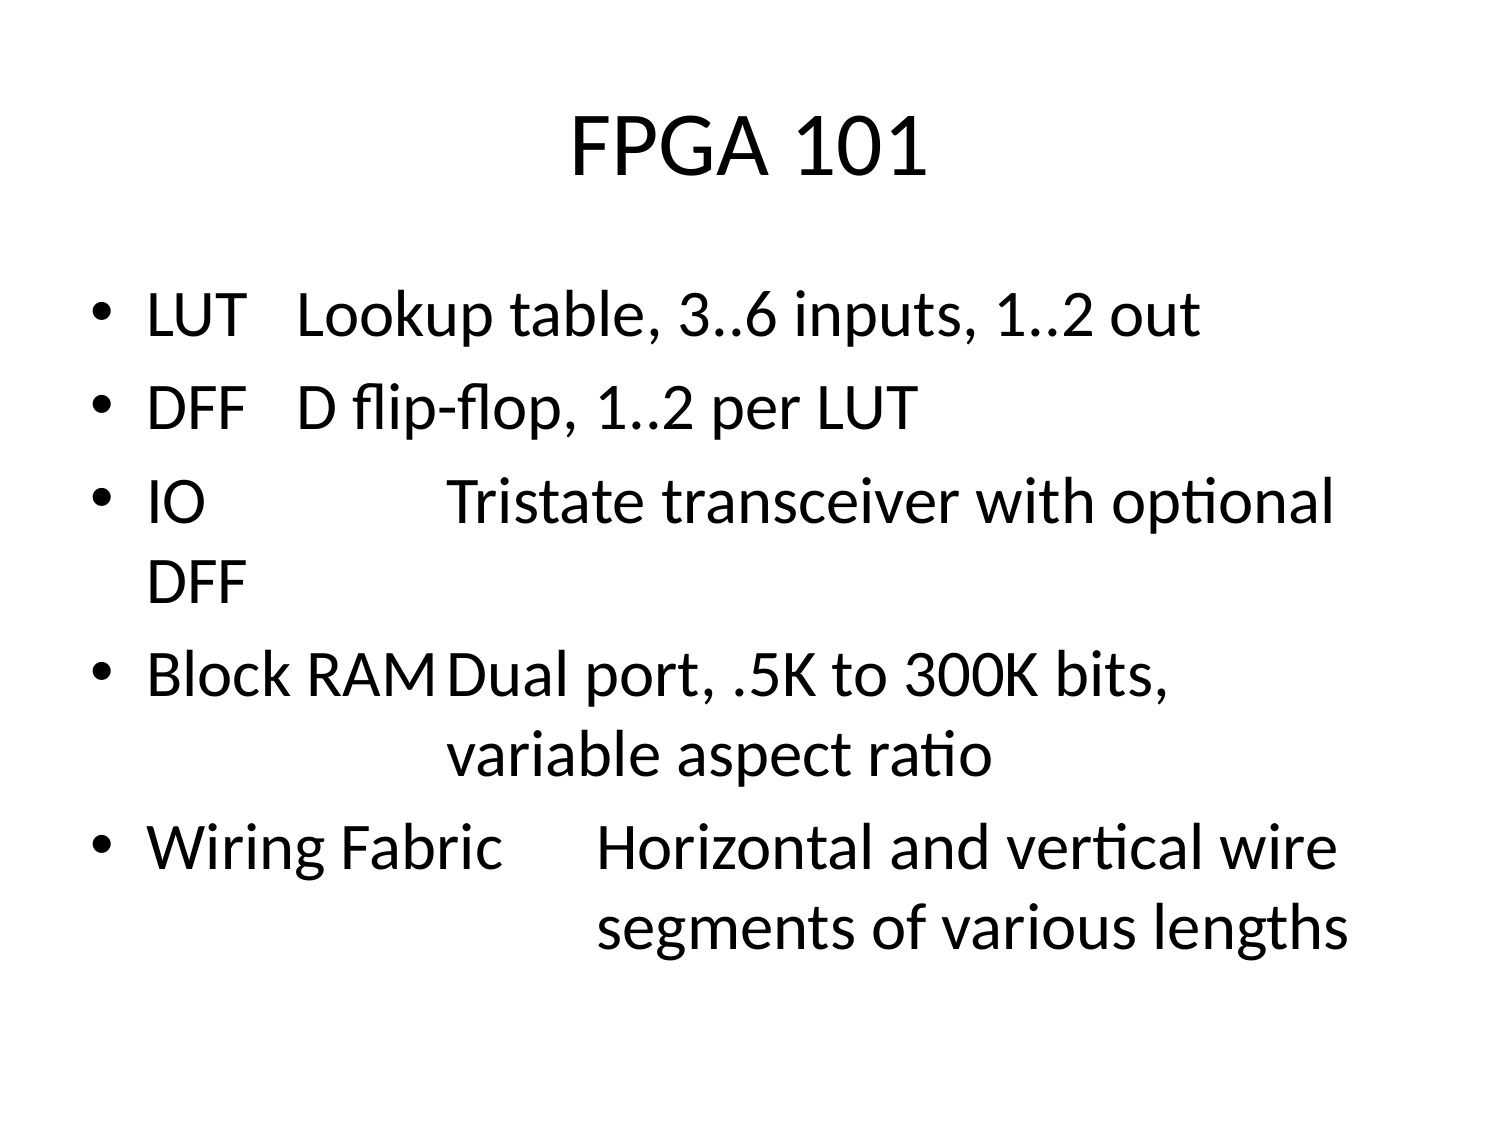

# FPGA 101
LUT	Lookup table, 3..6 inputs, 1..2 out
DFF	D flip-flop, 1..2 per LUT
IO		Tristate transceiver with optional DFF
Block RAM	Dual port, .5K to 300K bits, 				variable aspect ratio
Wiring Fabric	Horizontal and vertical wire 			segments of various lengths